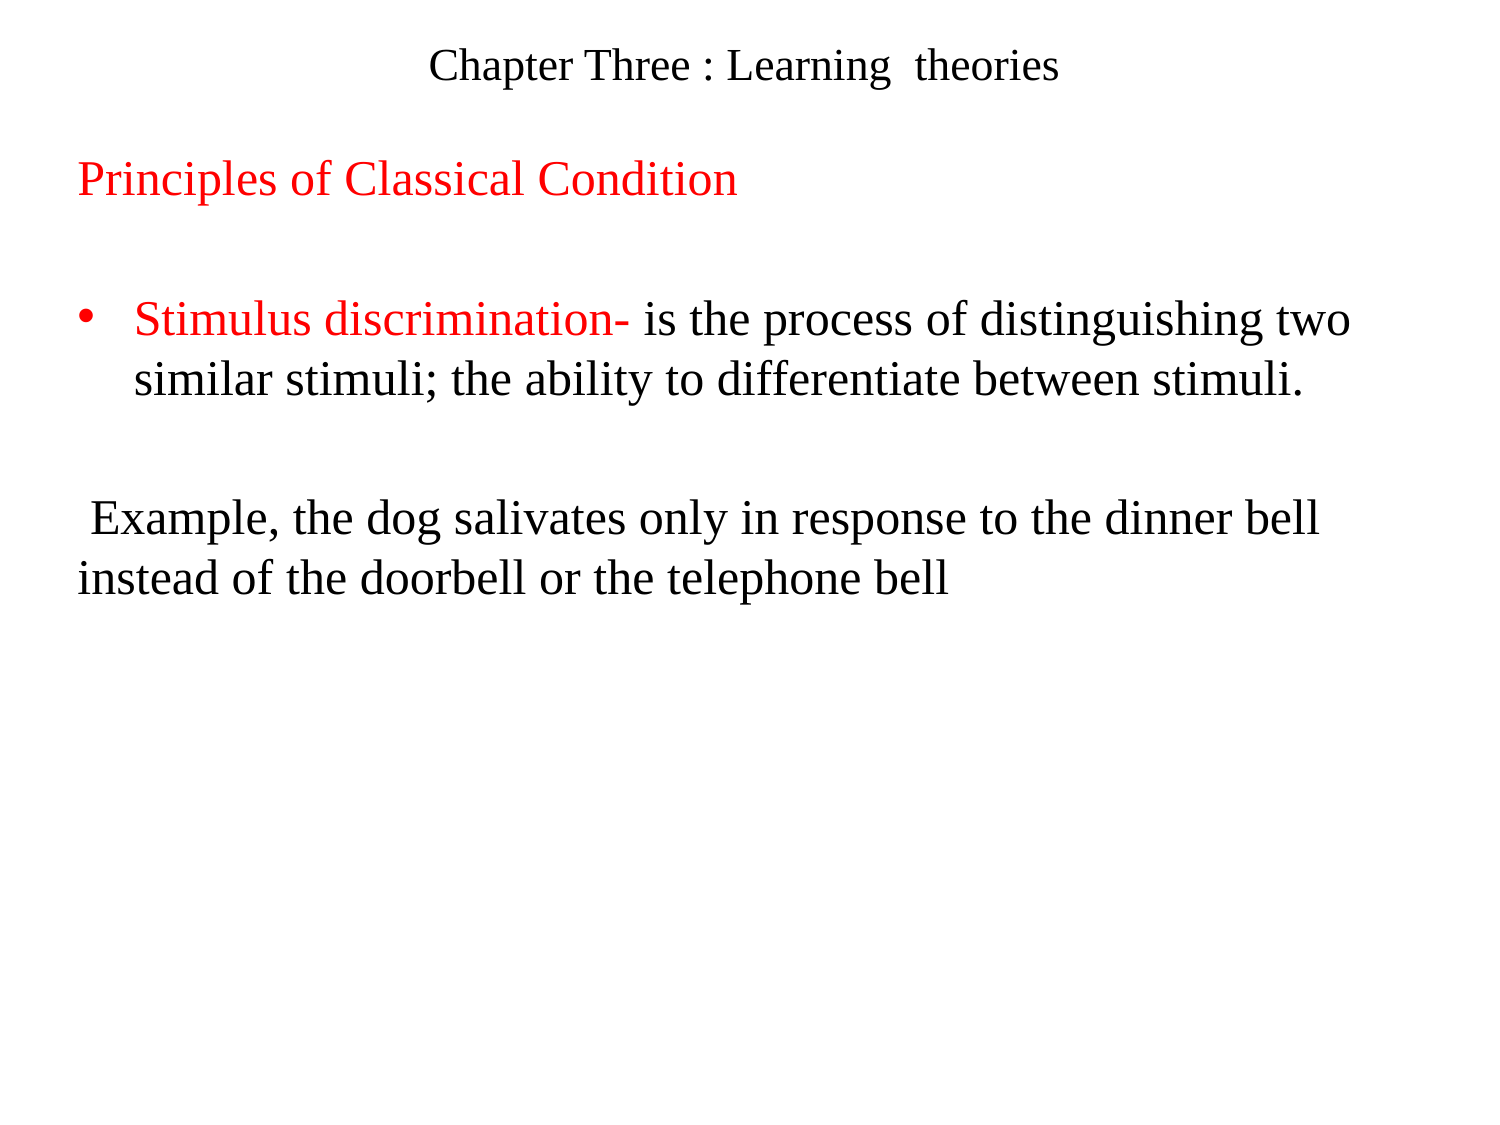

# Chapter Three : Learning  theories
Principles of Classical Condition

Stimulus discrimination- is the process of distinguishing two similar stimuli; the ability to differentiate between stimuli.

 Example, the dog salivates only in response to the dinner bell instead of the doorbell or the telephone bell